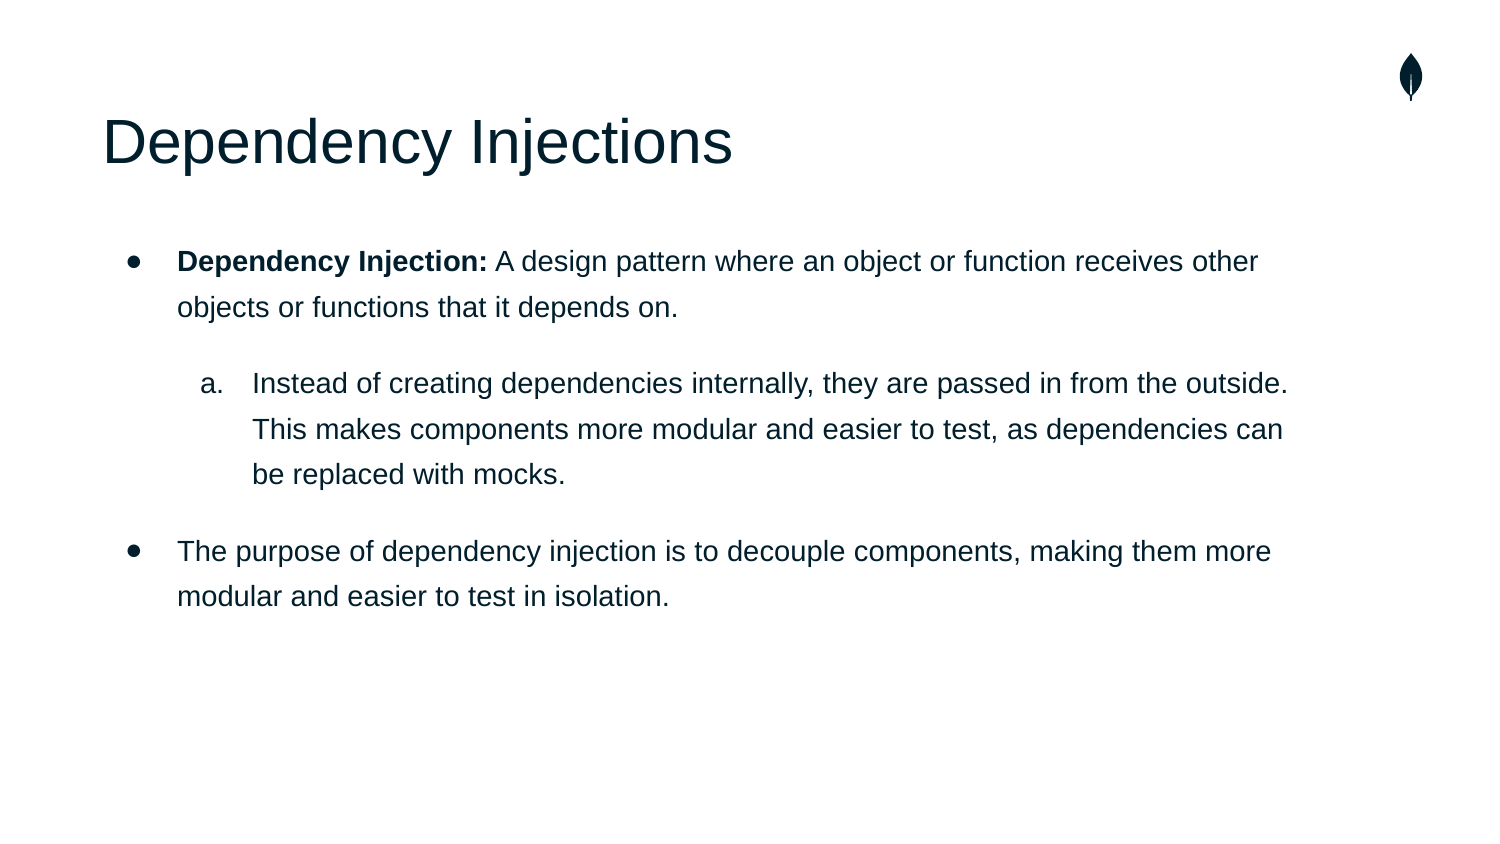

# Dependency Injections
Dependency Injection: A design pattern where an object or function receives other objects or functions that it depends on.
Instead of creating dependencies internally, they are passed in from the outside. This makes components more modular and easier to test, as dependencies can be replaced with mocks.
The purpose of dependency injection is to decouple components, making them more modular and easier to test in isolation.